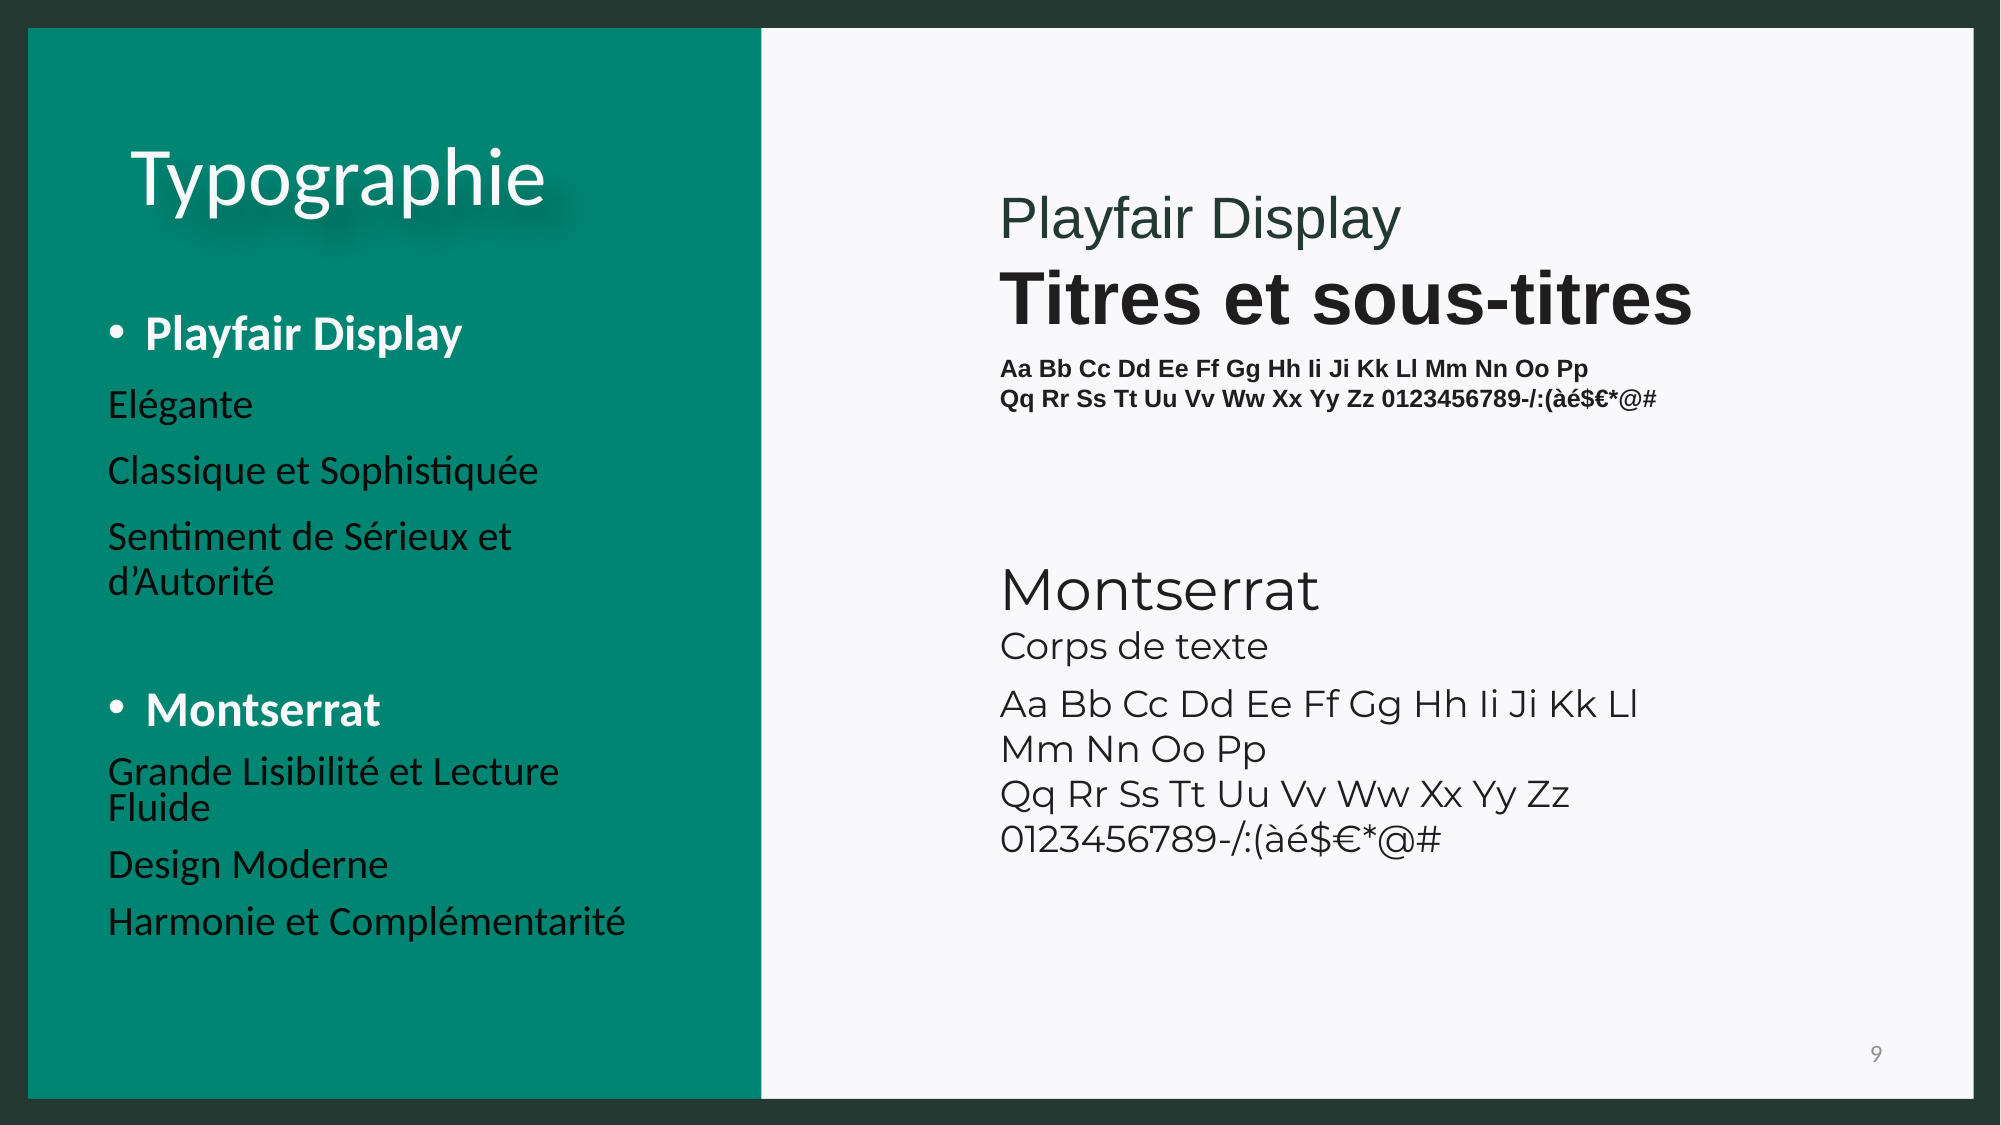

Typographie
Playfair Display
Titres et sous-titres
Aa Bb Cc Dd Ee Ff Gg Hh Ii Ji Kk Ll Mm Nn Oo Pp
Qq Rr Ss Tt Uu Vv Ww Xx Yy Zz 0123456789-/:(àé$€*@#

Montserrat
Corps de texte
Aa Bb Cc Dd Ee Ff Gg Hh Ii Ji Kk Ll Mm Nn Oo Pp
Qq Rr Ss Tt Uu Vv Ww Xx Yy Zz 0123456789-/:(àé$€*@#

Playfair Display
Elégante
Classique et Sophistiquée
Sentiment de Sérieux et d’Autorité

Montserrat
Grande Lisibilité et Lecture Fluide
Design Moderne
Harmonie et Complémentarité

9